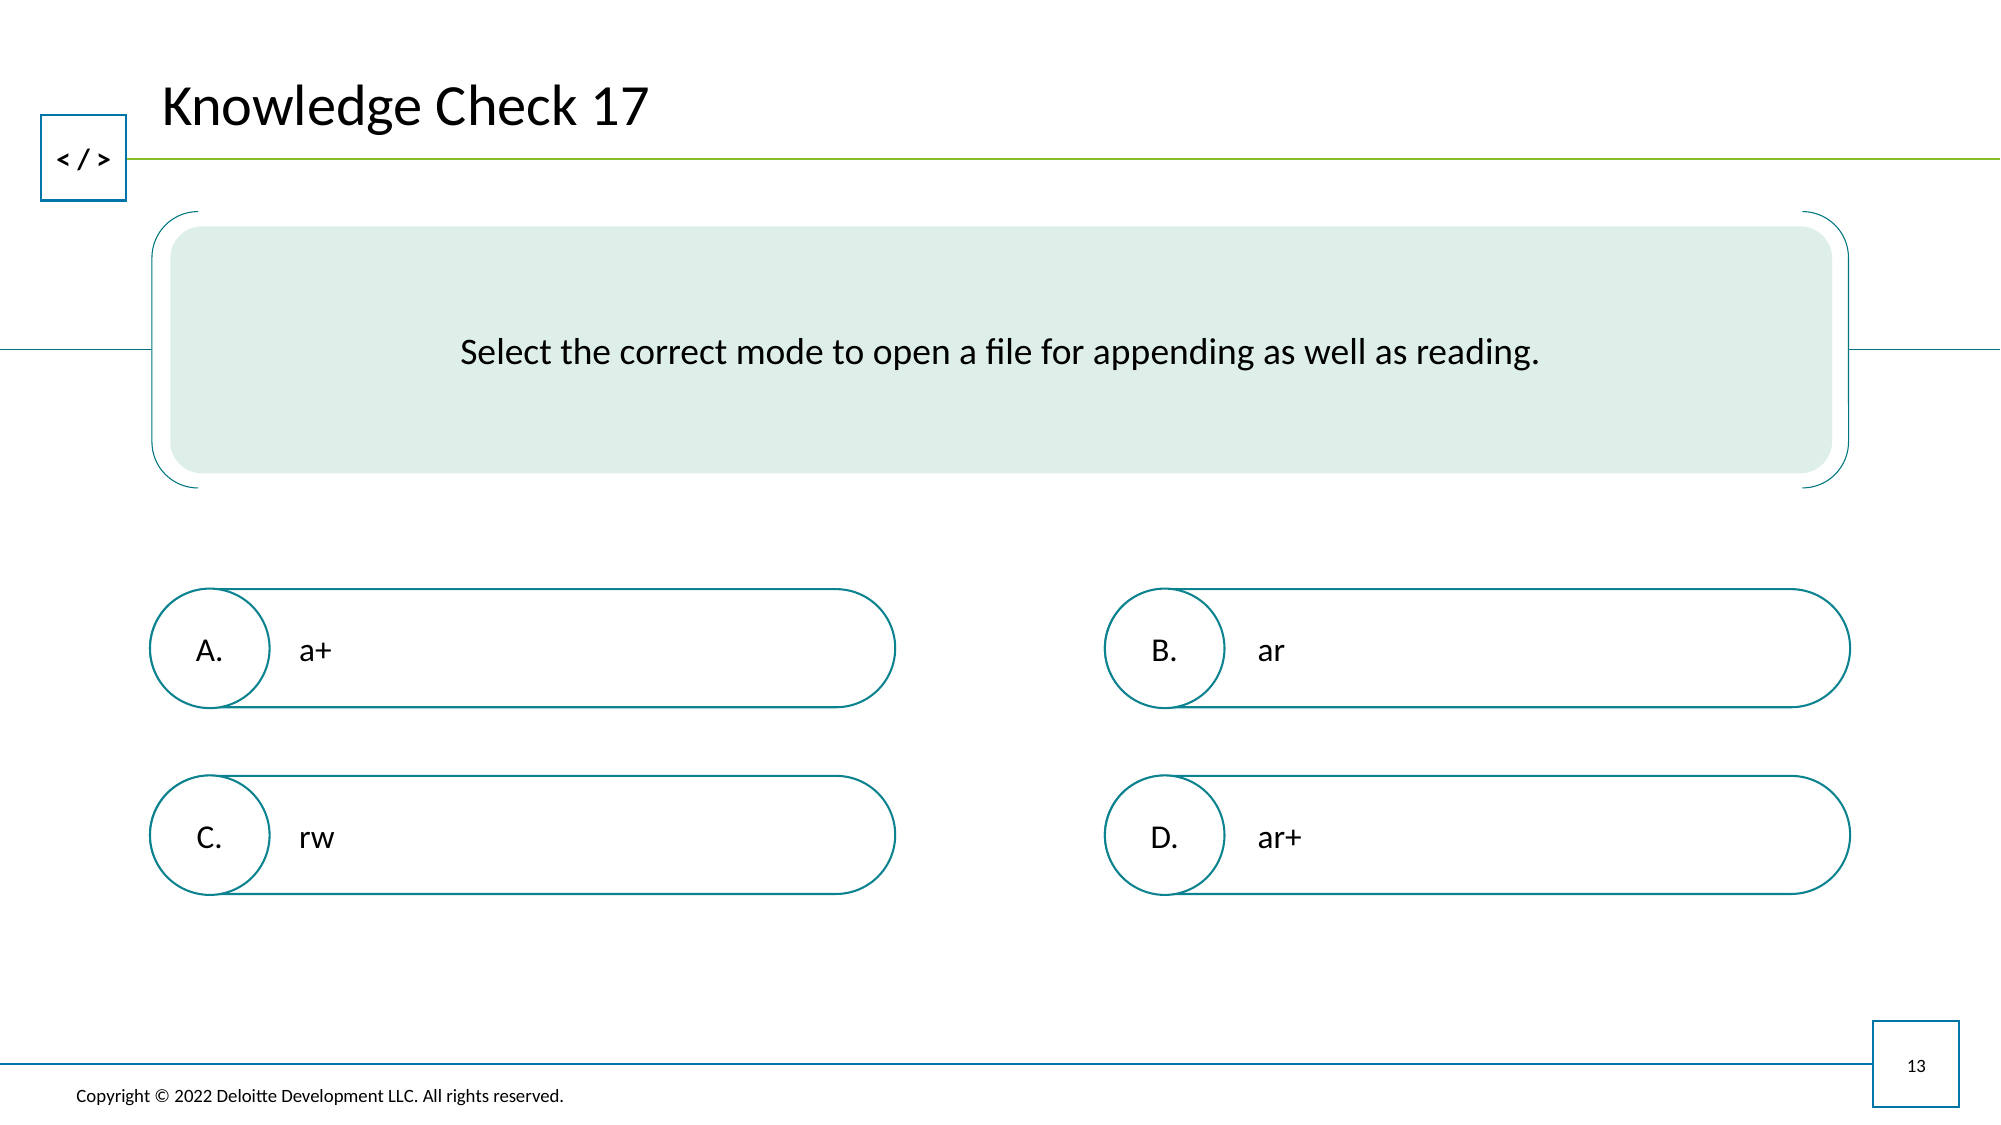

# Knowledge Check 17
Select the correct mode to open a file for appending as well as reading.
a+
ar
rw
ar+
13